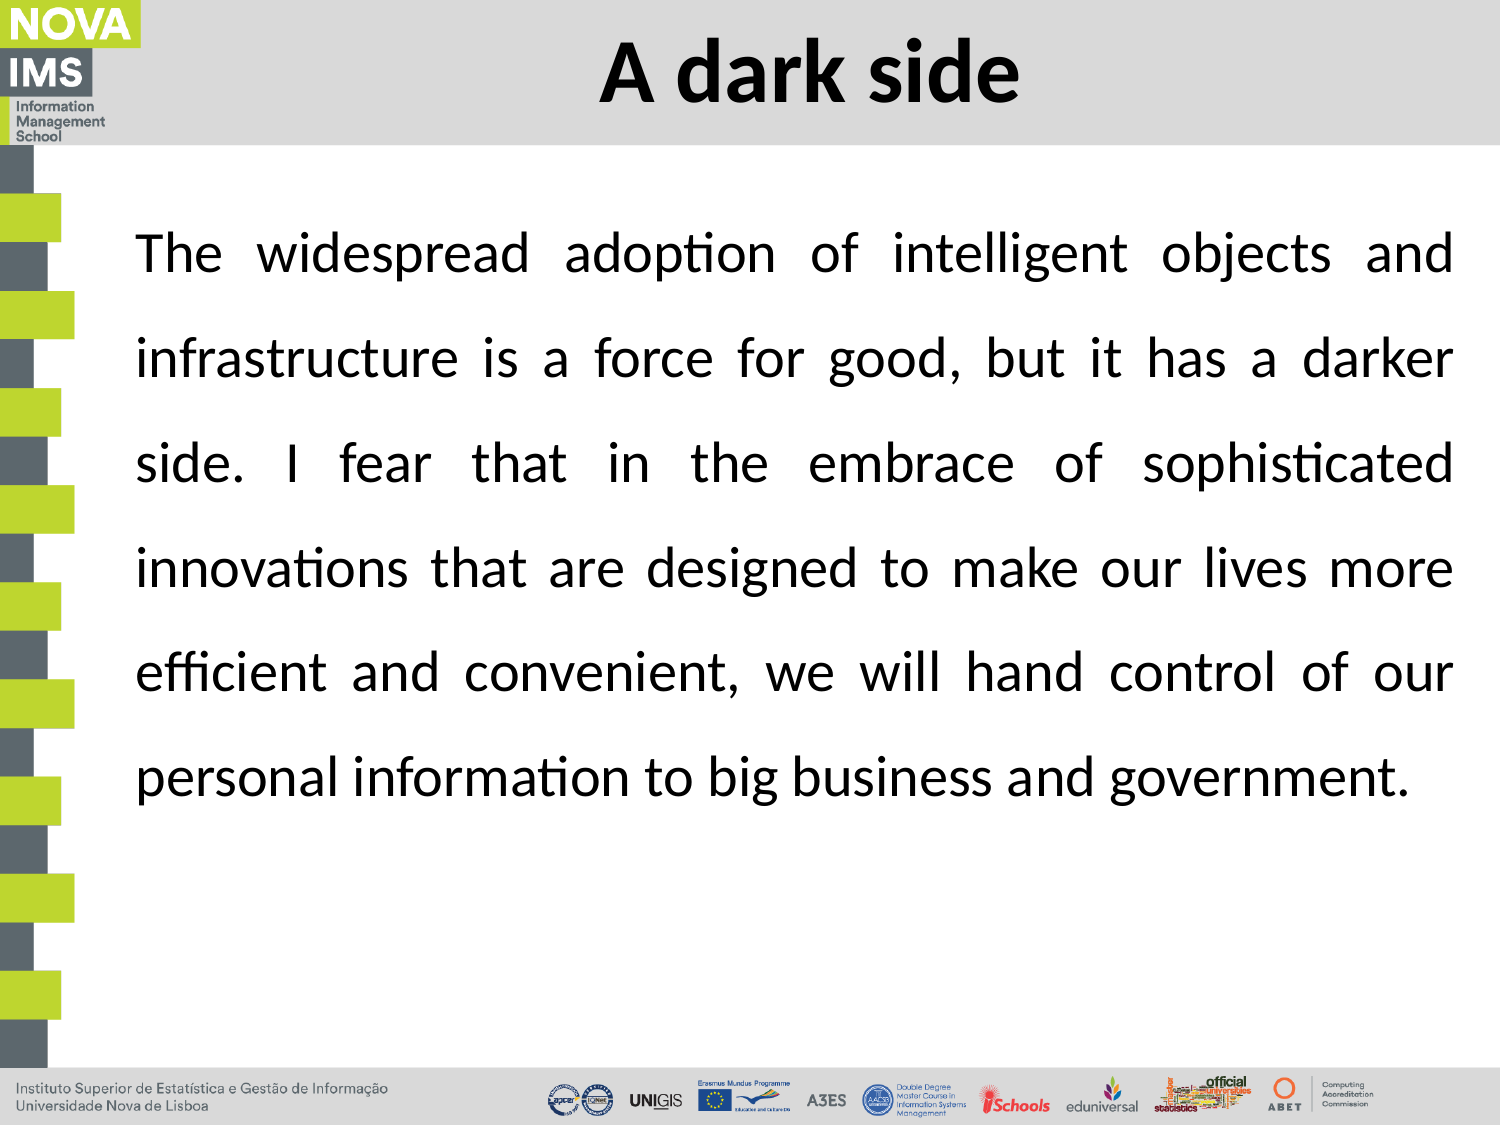

# A dark side
The widespread adoption of intelligent objects and infrastructure is a force for good, but it has a darker side. I fear that in the embrace of sophisticated innovations that are designed to make our lives more efficient and convenient, we will hand control of our personal information to big business and government.